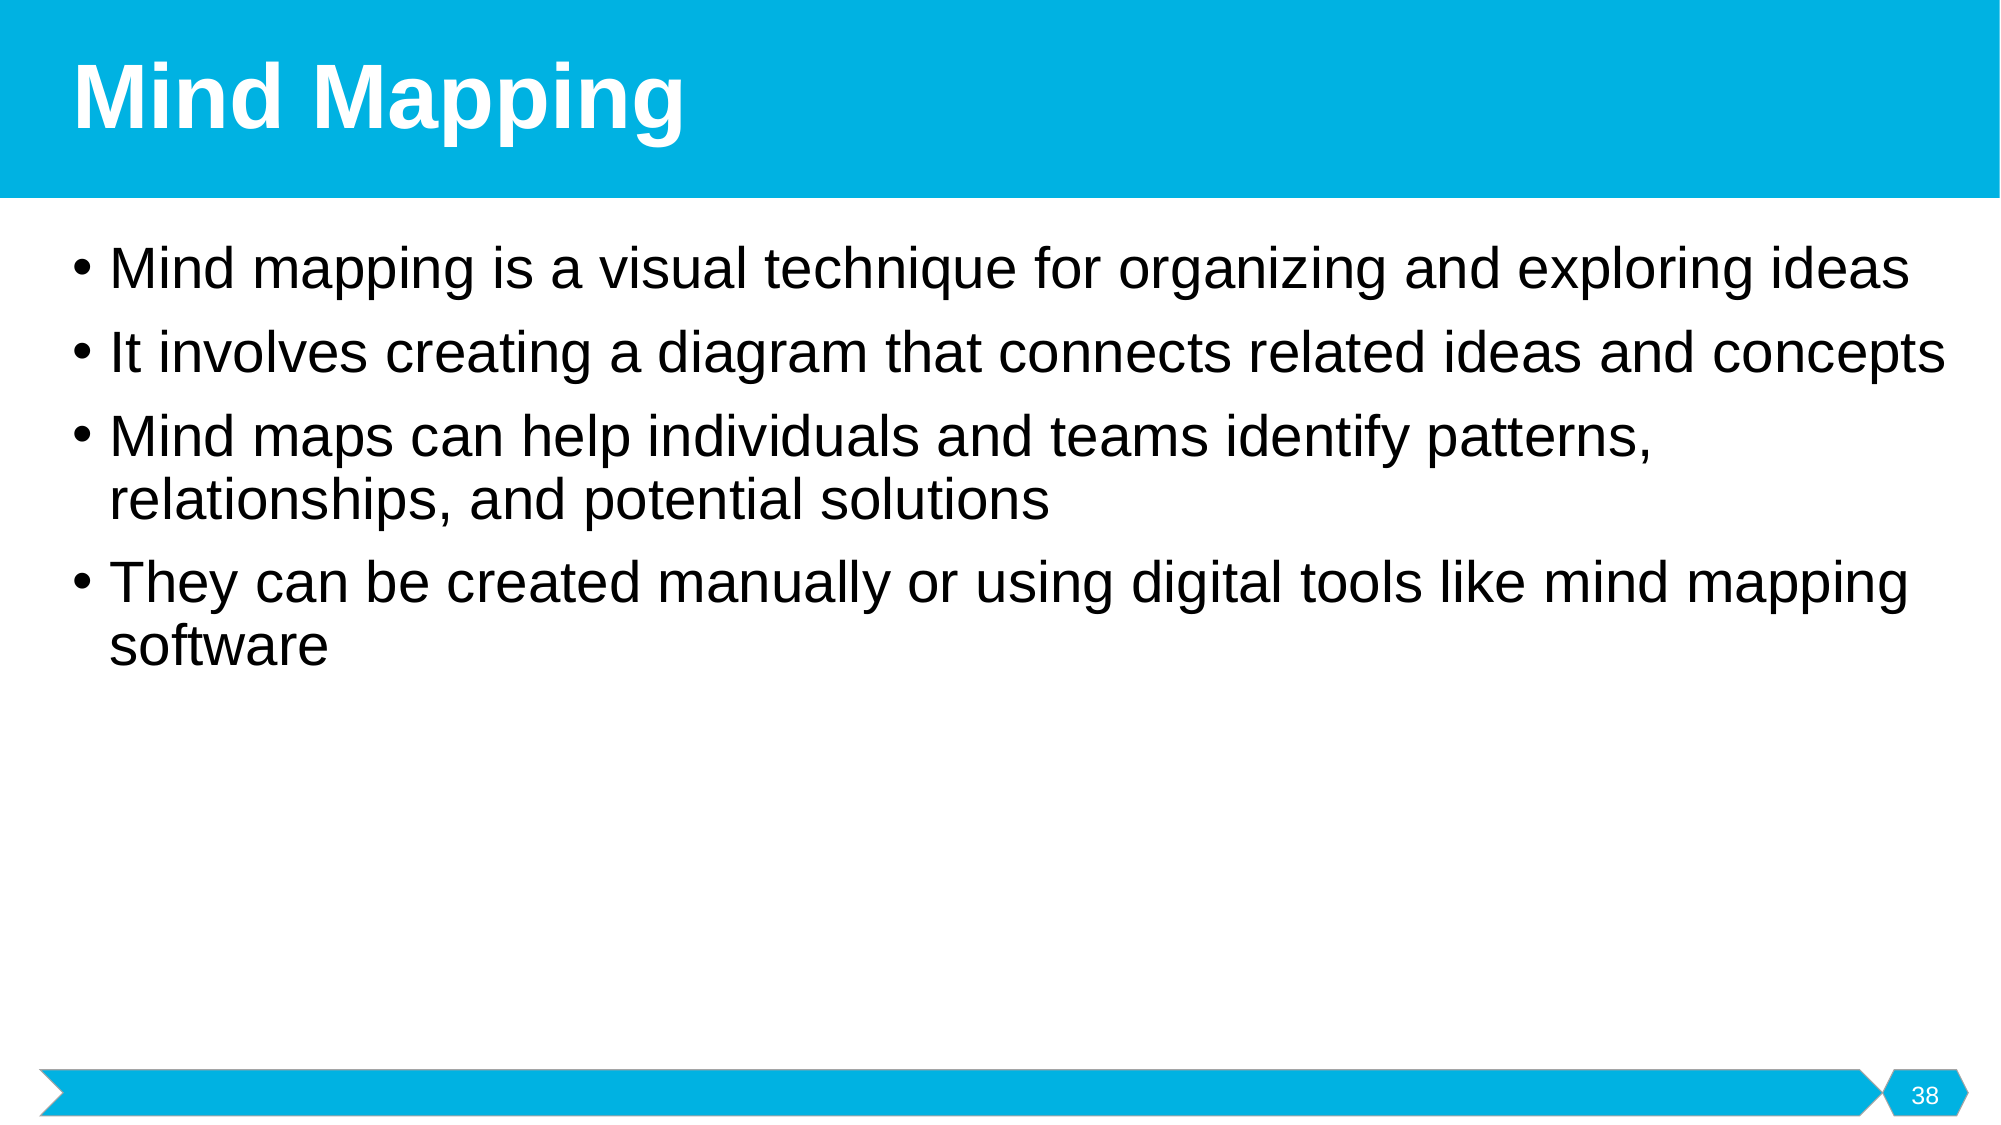

# Mind Mapping
Mind mapping is a visual technique for organizing and exploring ideas
It involves creating a diagram that connects related ideas and concepts
Mind maps can help individuals and teams identify patterns, relationships, and potential solutions
They can be created manually or using digital tools like mind mapping software
38